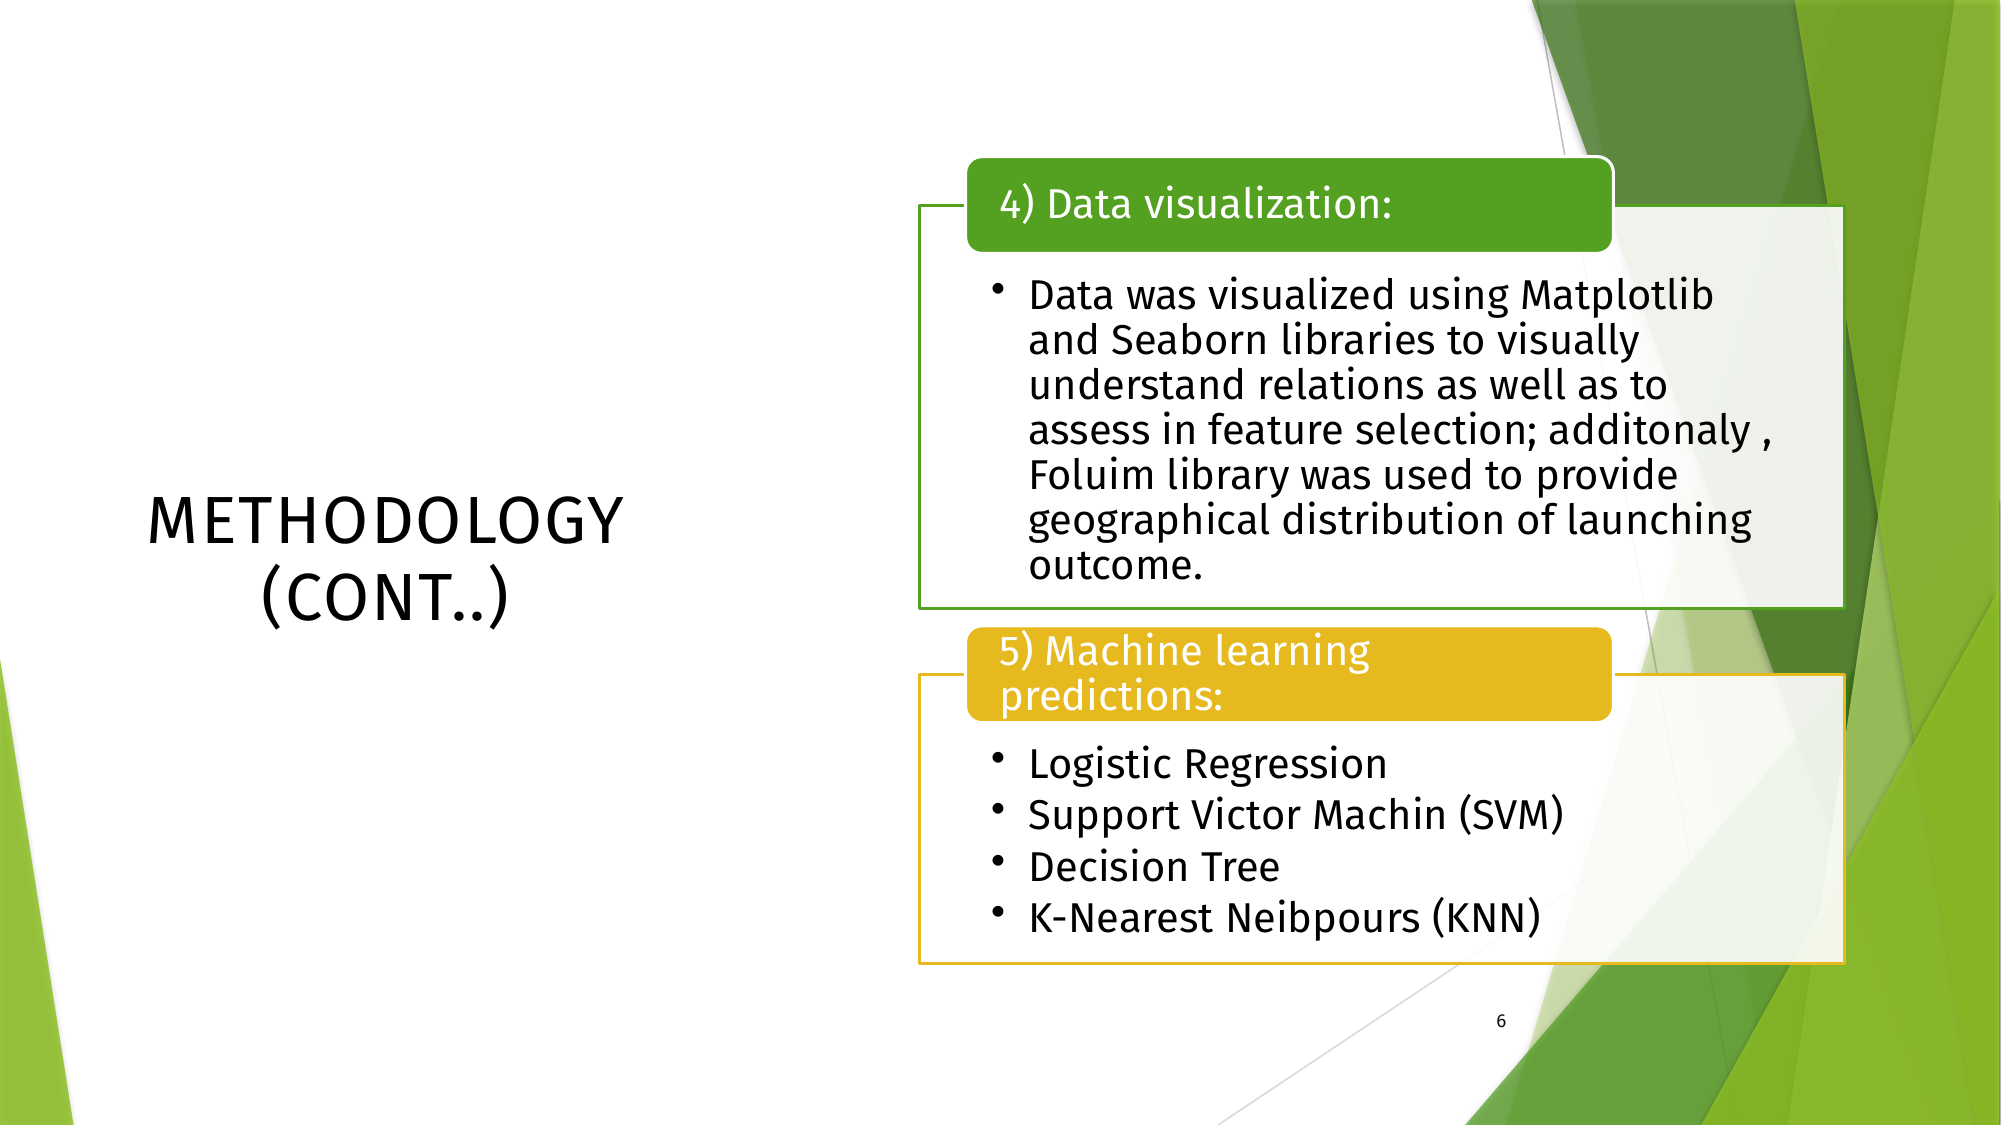

Methodology
(Cont..)
Data was visualized using Matplotlib and Seaborn libraries to visually understand relations as well as to assess in feature selection; additonaly , Foluim library was used to provide geographical distribution of launching outcome.
4) Data visualization:
Logistic Regression
Support Victor Machin (SVM)
Decision Tree
K-Nearest Neibpours (KNN)
5) Machine learning predictions:
6